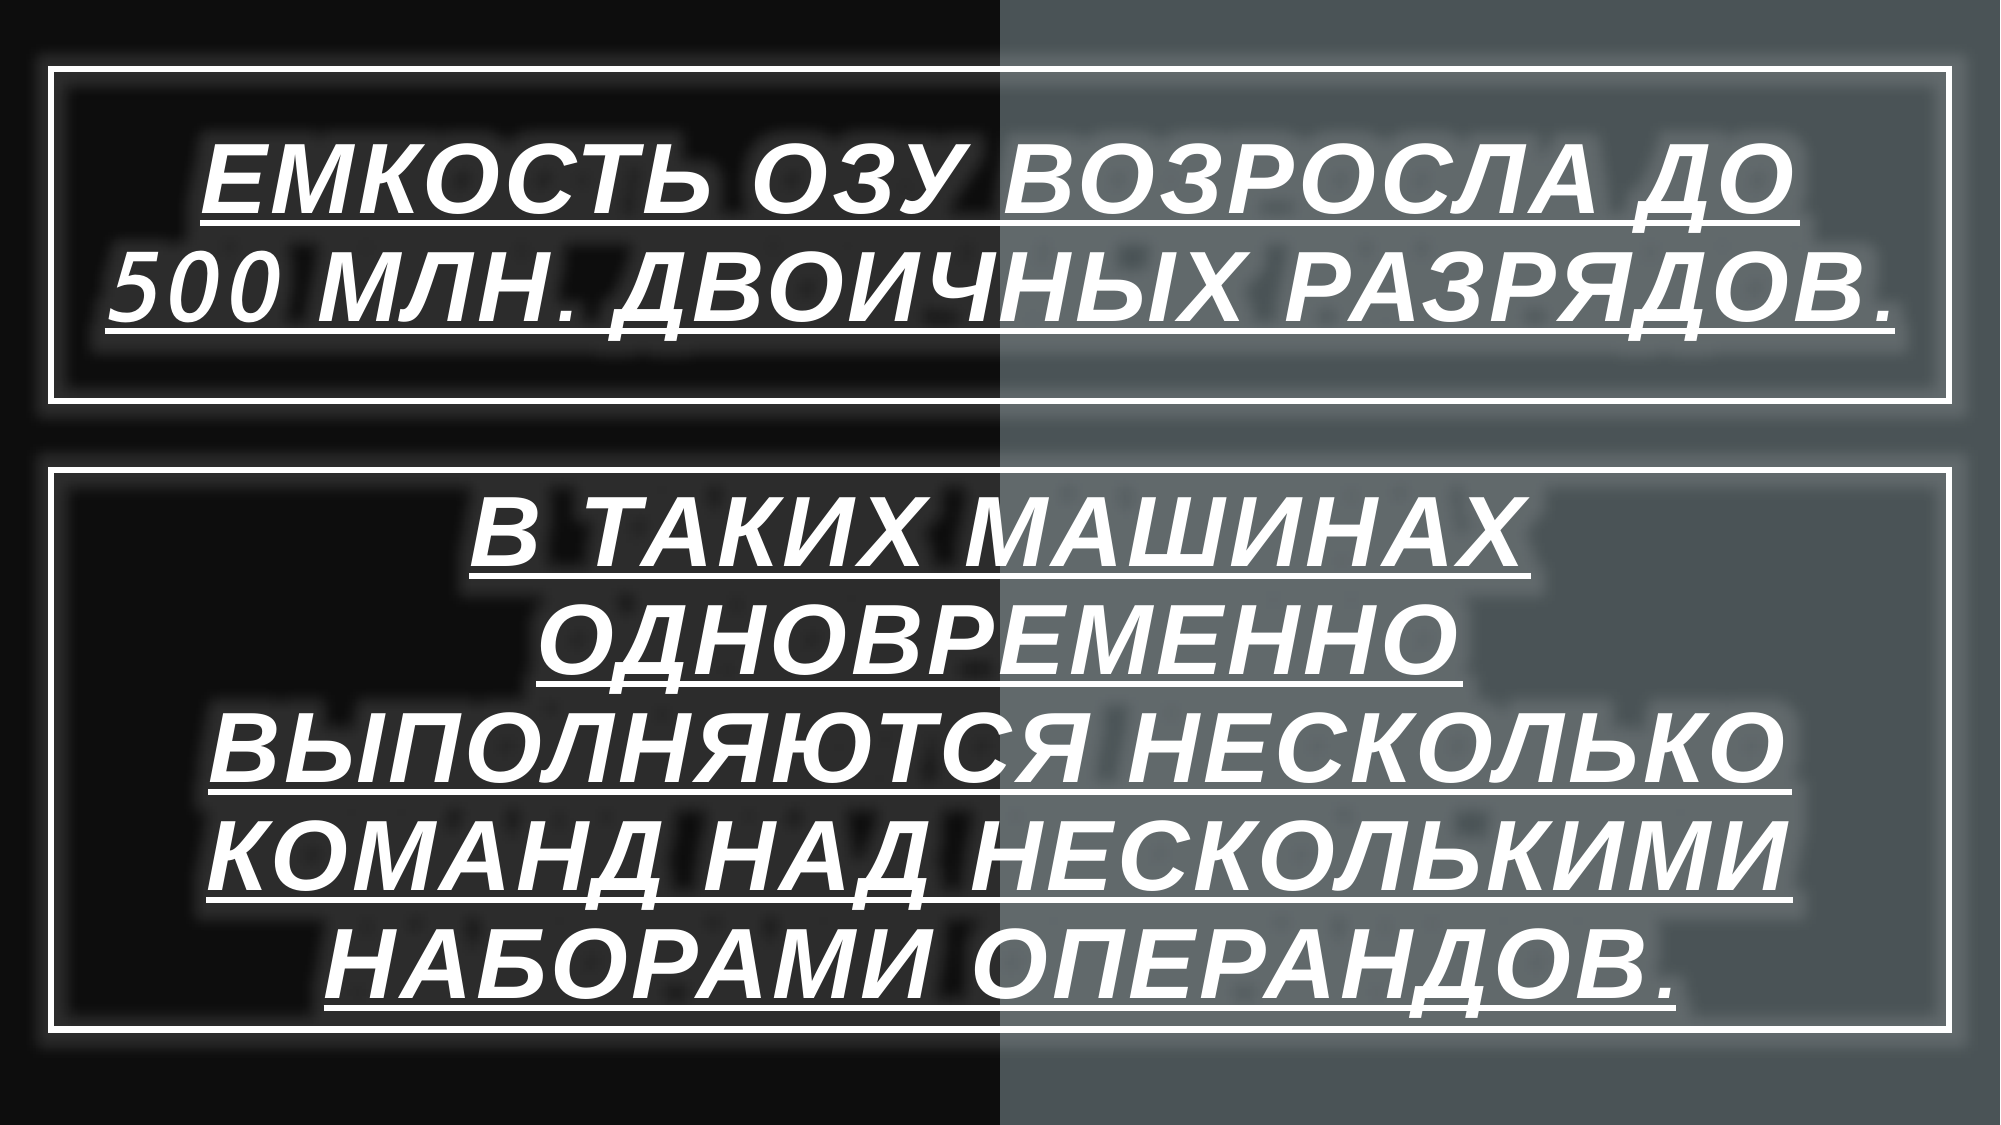

Емкость ОЗУ возросла до 500 млн. двоичных разрядов.
В таких машинах одновременно выполняются несколько команд над несколькими наборами операндов.